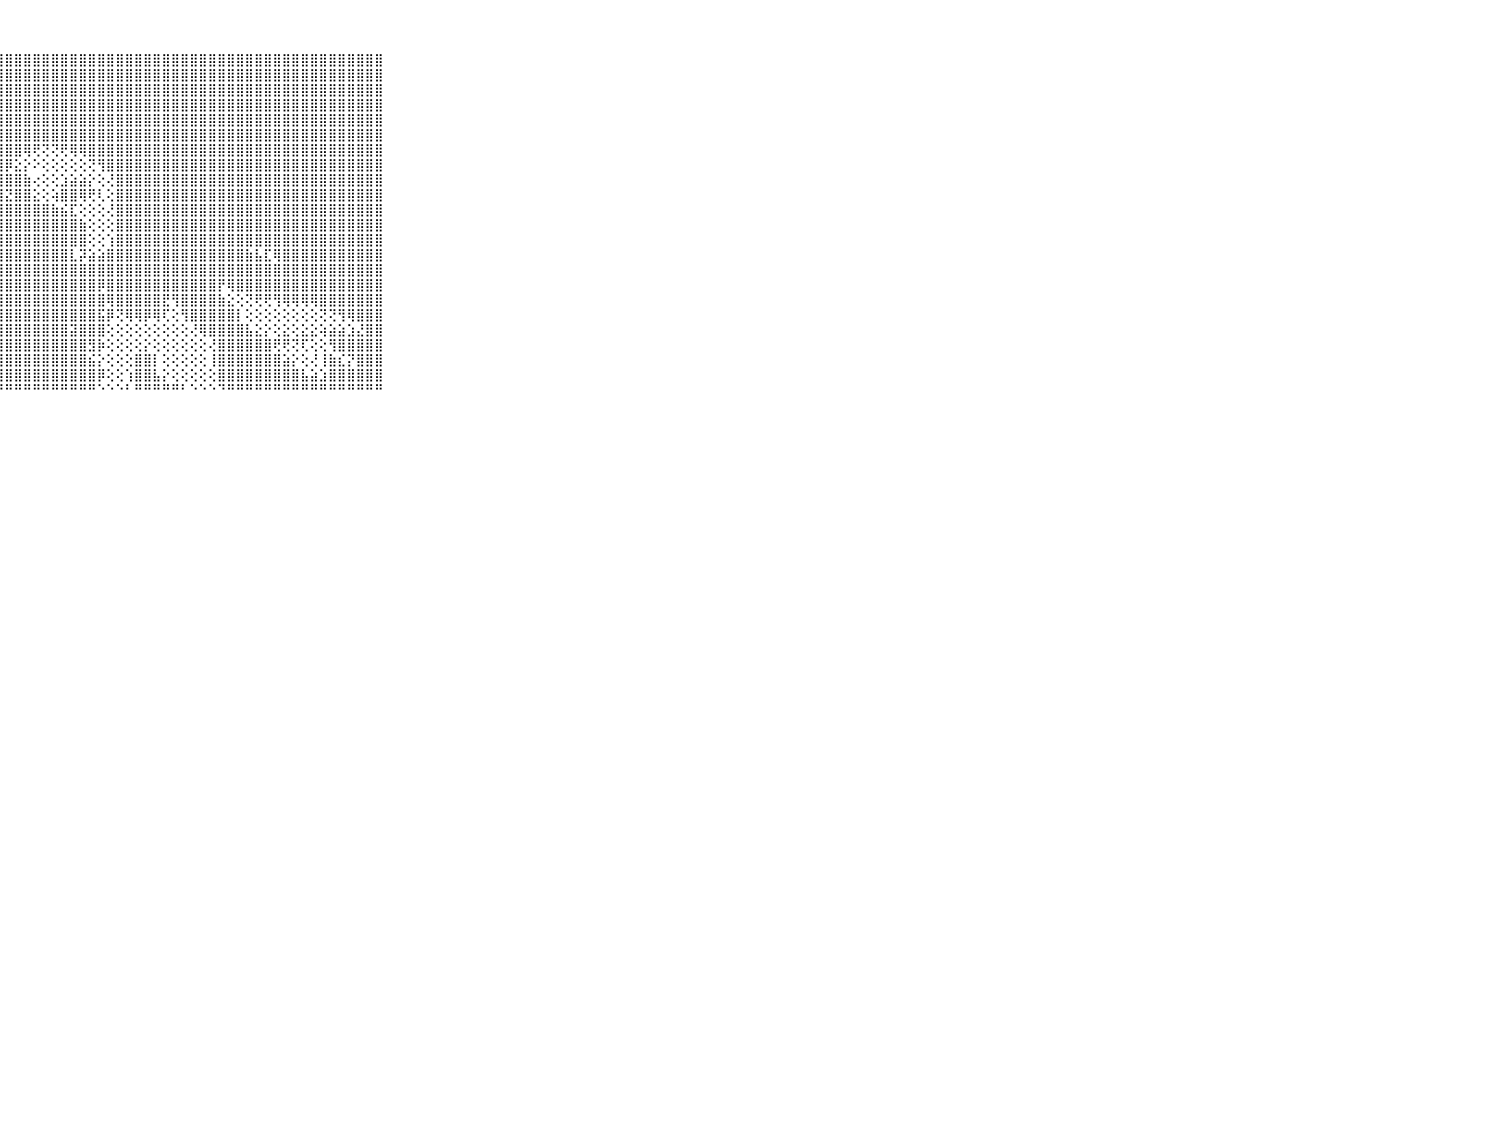

⠀⠀⠀⠀⠀⠀⠀⠀⠀⠀⠀⣿⣿⣿⣿⣿⣿⣿⣿⣿⣿⣿⣿⣿⣿⣿⣿⣿⣿⣿⣿⣿⣿⣿⣿⣿⣿⣿⣿⣿⣿⣿⣿⣿⣿⣿⣿⣿⣿⣿⣿⣿⣿⣿⣿⣿⣿⣿⣿⣿⣿⣿⣿⣿⣿⣿⣿⣿⣿⠀⠀⠀⠀⠀⠀⠀⠀⠀⠀⠀⠀
⠀⠀⠀⠀⠀⠀⠀⠀⠀⠀⠀⣿⣿⣿⣿⣿⣿⣿⣿⣿⣿⣿⣿⣿⣿⣿⣿⣿⣿⣿⣿⣿⣿⣿⣿⣿⣿⣿⣿⣿⣿⣿⣿⣿⣿⣿⣿⣿⣿⣿⣿⣿⣿⣿⣿⣿⣿⣿⣿⣿⣿⣿⣿⣿⣿⣿⣿⣿⣿⠀⠀⠀⠀⠀⠀⠀⠀⠀⠀⠀⠀
⠀⠀⠀⠀⠀⠀⠀⠀⠀⠀⠀⣿⣿⣿⣿⣿⣿⣿⣿⣿⣿⣿⣿⣿⣿⣿⣿⣿⣿⣿⣿⣿⣿⣿⣿⣿⣿⣿⣿⣿⣿⣿⣿⣿⣿⣿⣿⣿⣿⣿⣿⣿⣿⣿⣿⣿⣿⣿⣿⣿⣿⣿⣿⣿⣿⣿⣿⣿⣿⠀⠀⠀⠀⠀⠀⠀⠀⠀⠀⠀⠀
⠀⠀⠀⠀⠀⠀⠀⠀⠀⠀⠀⣿⣿⣿⣿⣿⣿⣿⣿⣿⣿⣿⣿⣿⣿⣿⣿⣿⣿⣿⣿⣿⣿⣿⣿⣿⣿⣿⣿⣿⣿⣿⣿⣿⣿⣿⣿⣿⣿⣿⣿⣿⣿⣿⣿⣿⣿⣿⣿⣿⣿⣿⣿⣿⣿⣿⣿⣿⣿⠀⠀⠀⠀⠀⠀⠀⠀⠀⠀⠀⠀
⠀⠀⠀⠀⠀⠀⠀⠀⠀⠀⠀⣿⣿⣿⣿⣿⣿⣿⣿⣿⣿⣿⣿⣿⣿⣿⣿⣿⣿⣿⣿⣿⣿⣿⣿⣿⣿⣿⣿⣿⣿⣿⣿⣿⣿⣿⣿⣿⣿⣿⣿⣿⣿⣿⣿⣿⣿⣿⣿⣿⣿⣿⣿⣿⣿⣿⣿⣿⣿⠀⠀⠀⠀⠀⠀⠀⠀⠀⠀⠀⠀
⠀⠀⠀⠀⠀⠀⠀⠀⠀⠀⠀⣿⣿⣿⣿⣿⣿⣿⣿⣿⣿⣿⣿⣿⣿⣿⣿⣿⣿⣿⣿⣿⣿⣿⣿⣿⣿⣿⣿⣿⣿⣿⣿⣿⣿⣿⣿⣿⣿⣿⣿⣿⣿⣿⣿⣿⣿⣿⣿⣿⣿⣿⣿⣿⣿⣿⣿⣿⣿⠀⠀⠀⠀⠀⠀⠀⠀⠀⠀⠀⠀
⠀⠀⠀⠀⠀⠀⠀⠀⠀⠀⠀⣿⣿⣿⣿⣿⣿⣿⣿⣿⣿⣿⣿⣿⣿⣿⣿⣿⣿⣿⢿⢟⢝⢝⢟⢿⢿⣿⣿⣿⣿⣿⣿⣿⣿⣿⣿⣿⣿⣿⣿⣿⣿⣿⣿⣿⣿⣿⣿⣿⣿⣿⣿⣿⣿⣿⣿⣿⣿⠀⠀⠀⠀⠀⠀⠀⠀⠀⠀⠀⠀
⠀⠀⠀⠀⠀⠀⠀⠀⠀⠀⠀⣿⣿⣿⣿⣿⣿⣿⣿⣿⣿⣿⣿⣿⣿⣿⣿⣿⡿⣕⡕⠕⢕⢕⢕⢕⢕⢝⢻⣿⣿⣿⣿⣿⣿⣿⣿⣿⣿⣿⣿⣿⣿⣿⣿⣿⣿⣿⣿⣿⣿⣿⣿⣿⣿⣿⣿⣿⣿⠀⠀⠀⠀⠀⠀⠀⠀⠀⠀⠀⠀
⠀⠀⠀⠀⠀⠀⠀⠀⠀⠀⠀⣿⣿⣿⣿⣿⣿⣿⣿⣿⣿⣿⣿⣿⣿⣿⣿⣿⣿⣿⣷⢔⢕⢕⣱⣵⣵⡕⢕⢜⣿⣿⣿⣿⣿⣿⣿⣿⣿⣿⣿⣿⣿⣿⣿⣿⣿⣿⣿⣿⣿⣿⣿⣿⣿⣿⣿⣿⣿⠀⠀⠀⠀⠀⠀⠀⠀⠀⠀⠀⠀
⠀⠀⠀⠀⠀⠀⠀⠀⠀⠀⠀⣿⣿⣿⣿⣿⣿⣿⣿⣿⣿⣿⣿⣿⣿⣿⣿⣿⣝⣿⣿⣕⢕⢵⣿⣿⢿⢟⢇⢕⣿⣿⣿⣿⣿⣿⣿⣿⣿⣿⣿⣿⣿⣿⣿⣿⣿⣿⣿⣿⣿⣿⣿⣿⣿⣿⣿⣿⣿⠀⠀⠀⠀⠀⠀⠀⠀⠀⠀⠀⠀
⠀⠀⠀⠀⠀⠀⠀⠀⠀⠀⠀⣿⣿⣿⣿⣿⣿⣿⣿⣿⣿⣿⣿⣿⣿⣿⣿⣿⣿⣿⣿⣿⣿⣷⣮⣏⢕⢕⢕⢜⣿⣿⣿⣿⣿⣿⣿⣿⣿⣿⣿⣿⣿⣿⣿⣿⣿⣿⣿⣿⣿⣿⣿⣿⣿⣿⣿⣿⣿⠀⠀⠀⠀⠀⠀⠀⠀⠀⠀⠀⠀
⠀⠀⠀⠀⠀⠀⠀⠀⠀⠀⠀⣿⣿⣿⣿⣿⣿⣿⣿⣿⣿⣿⣿⣿⣿⣿⣿⣿⣿⣿⣿⣿⣿⣿⣿⣿⣷⢕⢕⢕⣿⣿⣿⣿⣿⣿⣿⣿⣿⣿⣿⣿⣿⣿⣿⣿⣿⣿⣿⣿⣿⣿⣿⣿⣿⣿⣿⣿⣿⠀⠀⠀⠀⠀⠀⠀⠀⠀⠀⠀⠀
⠀⠀⠀⠀⠀⠀⠀⠀⠀⠀⠀⣿⣿⣿⣿⣿⣿⣿⣿⣿⣿⣿⣿⣿⣿⣿⣿⣿⣿⣿⣿⣿⣿⣿⣿⣿⣿⢕⢕⢱⣿⣿⣿⣿⣿⣿⣿⣿⣿⣿⣿⣿⣿⣿⣿⣿⣿⣿⣿⣿⣿⣿⣿⣿⣿⣿⣿⣿⣿⠀⠀⠀⠀⠀⠀⠀⠀⠀⠀⠀⠀
⠀⠀⠀⠀⠀⠀⠀⠀⠀⠀⠀⣿⣿⣿⣿⣿⣿⣿⣿⣿⣿⣿⣿⣿⣿⣿⣿⣿⣿⣿⣿⣿⣿⣿⣿⣇⡽⣵⣵⣿⣿⣿⣿⣿⣿⣿⣿⣿⣿⣿⣿⣿⣿⣿⣷⣧⣏⢿⣿⣿⣿⣿⣿⣿⣿⣿⣿⣿⣿⠀⠀⠀⠀⠀⠀⠀⠀⠀⠀⠀⠀
⠀⠀⠀⠀⠀⠀⠀⠀⠀⠀⠀⣿⣿⣿⣿⣿⣿⣿⣿⣿⣿⣿⣿⣿⣿⣿⣿⣿⣿⣿⣿⣿⣿⣿⣿⣿⣿⣿⣿⣿⣿⣿⣿⣿⣿⣿⣿⣿⣿⣿⣿⣿⣿⣿⣿⣿⣿⣿⣿⣿⣿⣿⣿⣿⣿⣿⣿⣿⣿⠀⠀⠀⠀⠀⠀⠀⠀⠀⠀⠀⠀
⠀⠀⠀⠀⠀⠀⠀⠀⠀⠀⠀⣿⣿⣿⣿⣿⣿⣿⣿⣿⣿⣿⣿⣿⣿⣿⣿⣿⣿⣿⣿⣿⣿⣿⣿⣿⣿⣿⡿⣿⣿⣿⣿⣿⣿⣿⣿⣿⣿⣿⣿⡟⢿⣿⣿⣿⣿⣿⣿⣿⣿⣿⣿⣿⣿⣿⣿⣿⣿⠀⠀⠀⠀⠀⠀⠀⠀⠀⠀⠀⠀
⠀⠀⠀⠀⠀⠀⠀⠀⠀⠀⠀⣿⣿⣿⣿⣿⣿⣿⣿⣿⣿⣿⣿⣿⣿⣿⣿⣿⣿⣿⣿⣿⣿⣿⣿⣿⣿⣿⣿⢿⣿⣿⣿⣿⣿⣟⢻⣿⣿⣿⣿⣷⣕⢕⢝⢟⢟⢻⢿⢿⢿⢿⣿⣿⣿⣿⣿⣿⣿⠀⠀⠀⠀⠀⠀⠀⠀⠀⠀⠀⠀
⠀⠀⠀⠀⠀⠀⠀⠀⠀⠀⠀⣿⣿⣿⣿⣿⣿⣿⣿⣿⣿⣿⣿⣿⣿⣿⣿⣿⣿⣿⣿⣿⣿⣿⣿⣿⣿⣿⣯⡿⢝⢿⢿⡿⢿⢏⢕⢻⣿⣿⣿⣿⣿⡇⢕⢕⢕⢕⢕⢕⢕⢕⢝⢝⢻⢿⣿⣿⣿⠀⠀⠀⠀⠀⠀⠀⠀⠀⠀⠀⠀
⠀⠀⠀⠀⠀⠀⠀⠀⠀⠀⠀⣿⣿⣿⣿⣿⣿⣿⣿⣿⣿⣿⣿⣿⣿⣿⣿⣿⣿⣿⣿⣿⣿⣿⣿⣽⣿⣿⣿⢕⢕⢕⢕⢕⢕⢕⢕⢕⢜⢿⣿⣿⣿⣿⣧⣕⡕⢕⣕⢕⣕⣕⢵⣵⣵⣱⣜⣿⣿⠀⠀⠀⠀⠀⠀⠀⠀⠀⠀⠀⠀
⠀⠀⠀⠀⠀⠀⠀⠀⠀⠀⠀⣿⣿⣿⣿⣿⣿⣿⣿⣿⣿⣿⣿⣿⣿⣿⣿⣿⣿⣿⣿⣿⣿⣿⣿⣿⣿⣻⡷⢕⢕⢕⢕⡕⢕⢕⢕⢕⢕⢕⢜⣿⣿⣿⣿⣿⣿⢟⢟⢝⢏⢕⢕⢻⣿⣿⣿⣿⣿⠀⠀⠀⠀⠀⠀⠀⠀⠀⠀⠀⠀
⠀⠀⠀⠀⠀⠀⠀⠀⠀⠀⠀⣿⣿⣿⣿⣿⣿⣿⣿⣿⣿⣿⣿⣿⣿⣿⣿⣿⣿⣿⣿⣿⣿⣿⣿⣿⣿⣮⡕⢕⢕⢕⣿⣿⡇⢕⢕⢕⢕⢕⢸⣿⣿⣿⣿⣿⣿⣿⣵⡕⢕⢜⢸⣷⣎⡝⣿⣿⣿⠀⠀⠀⠀⠀⠀⠀⠀⠀⠀⠀⠀
⠀⠀⠀⠀⠀⠀⠀⠀⠀⠀⠀⣿⣿⣿⣿⣿⣿⣿⣿⣿⣿⣿⣿⣿⣿⣿⣿⣿⣿⣿⣿⣿⣿⣿⣿⣿⣿⣿⡿⢕⢕⢱⣿⣿⣧⡕⢕⢕⢕⢕⢕⣿⣿⣿⣿⣿⣿⣿⣿⣿⣧⣵⣱⣿⣿⣿⣿⣿⣿⠀⠀⠀⠀⠀⠀⠀⠀⠀⠀⠀⠀
⠀⠀⠀⠀⠀⠀⠀⠀⠀⠀⠀⠛⠛⠛⠛⠛⠛⠛⠛⠛⠛⠛⠛⠛⠛⠛⠛⠛⠛⠛⠛⠛⠛⠛⠛⠛⠛⠛⠑⠑⠑⠃⠛⠛⠛⠛⠛⠃⠑⠑⠑⠙⠛⠛⠛⠛⠛⠛⠛⠛⠛⠛⠛⠛⠛⠛⠛⠛⠛⠀⠀⠀⠀⠀⠀⠀⠀⠀⠀⠀⠀